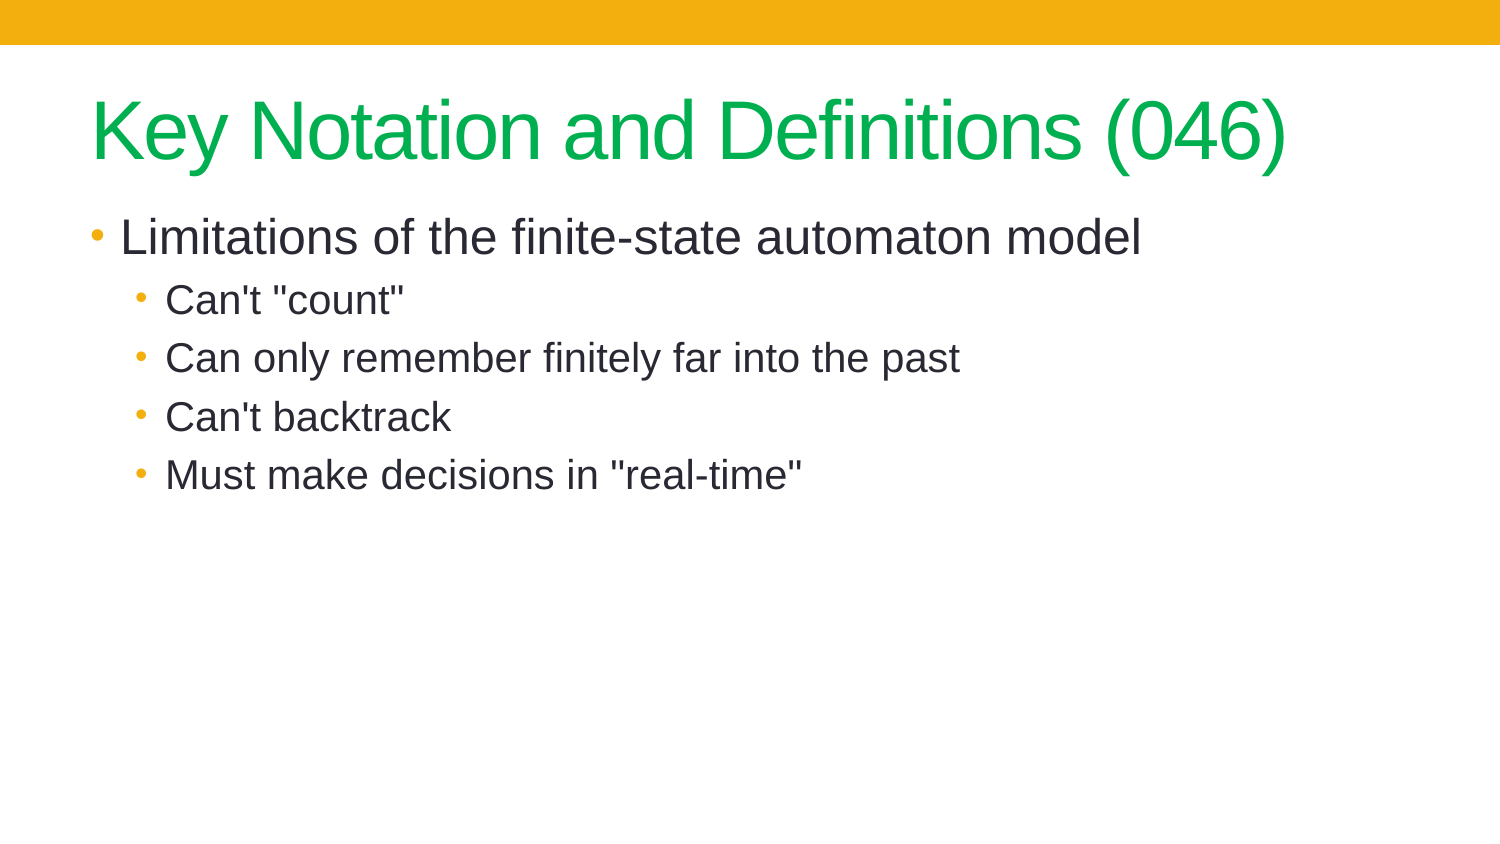

# Key Notation and Definitions (046)
Limitations of the finite-state automaton model
Can't "count"
Can only remember finitely far into the past
Can't backtrack
Must make decisions in "real-time"